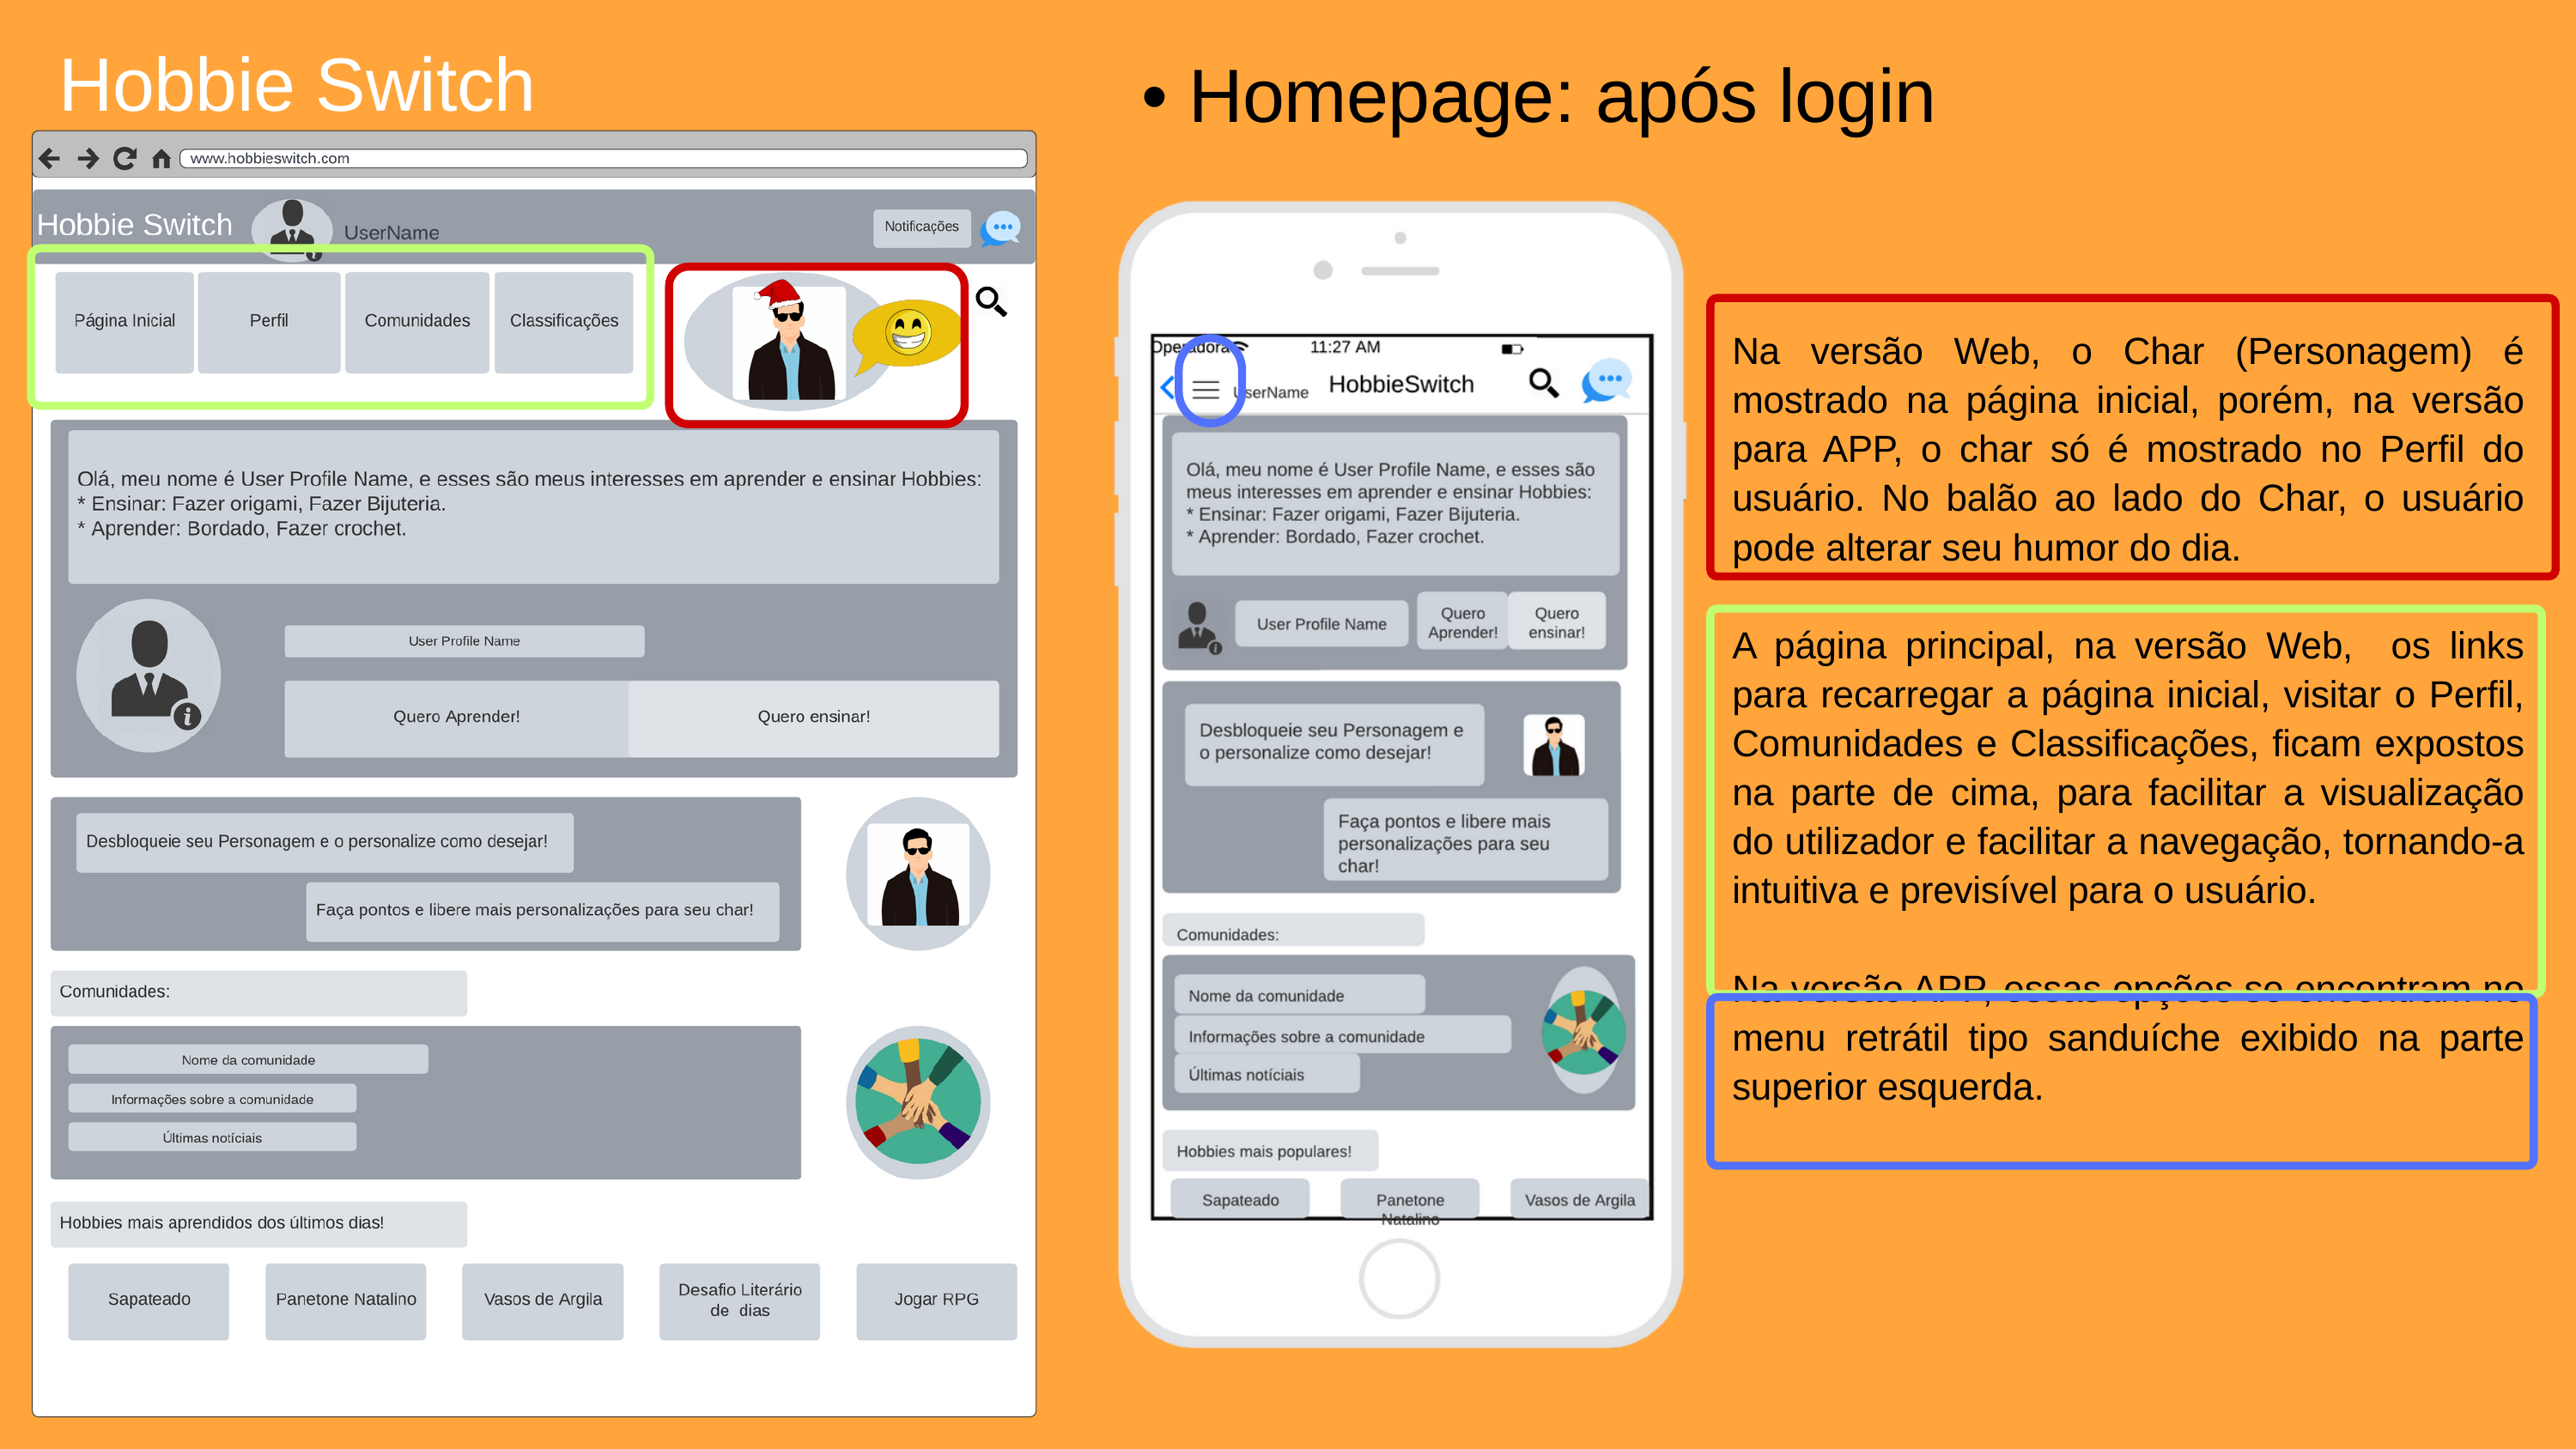

Hobbie Switch
• Homepage: após login

Na versão Web, o Char (Personagem) é mostrado na página inicial, porém, na versão para APP, o char só é mostrado no Perfil do usuário. No balão ao lado do Char, o usuário pode alterar seu humor do dia.

A página principal, na versão Web,  os links para recarregar a página inicial, visitar o Perfil, Comunidades e Classificações, ficam expostos na parte de cima, para facilitar a visualização do utilizador e facilitar a navegação, tornando-a intuitiva e previsível para o usuário.

Na versão APP, essas opções se encontram no menu retrátil tipo sanduíche exibido na parte superior esquerda.